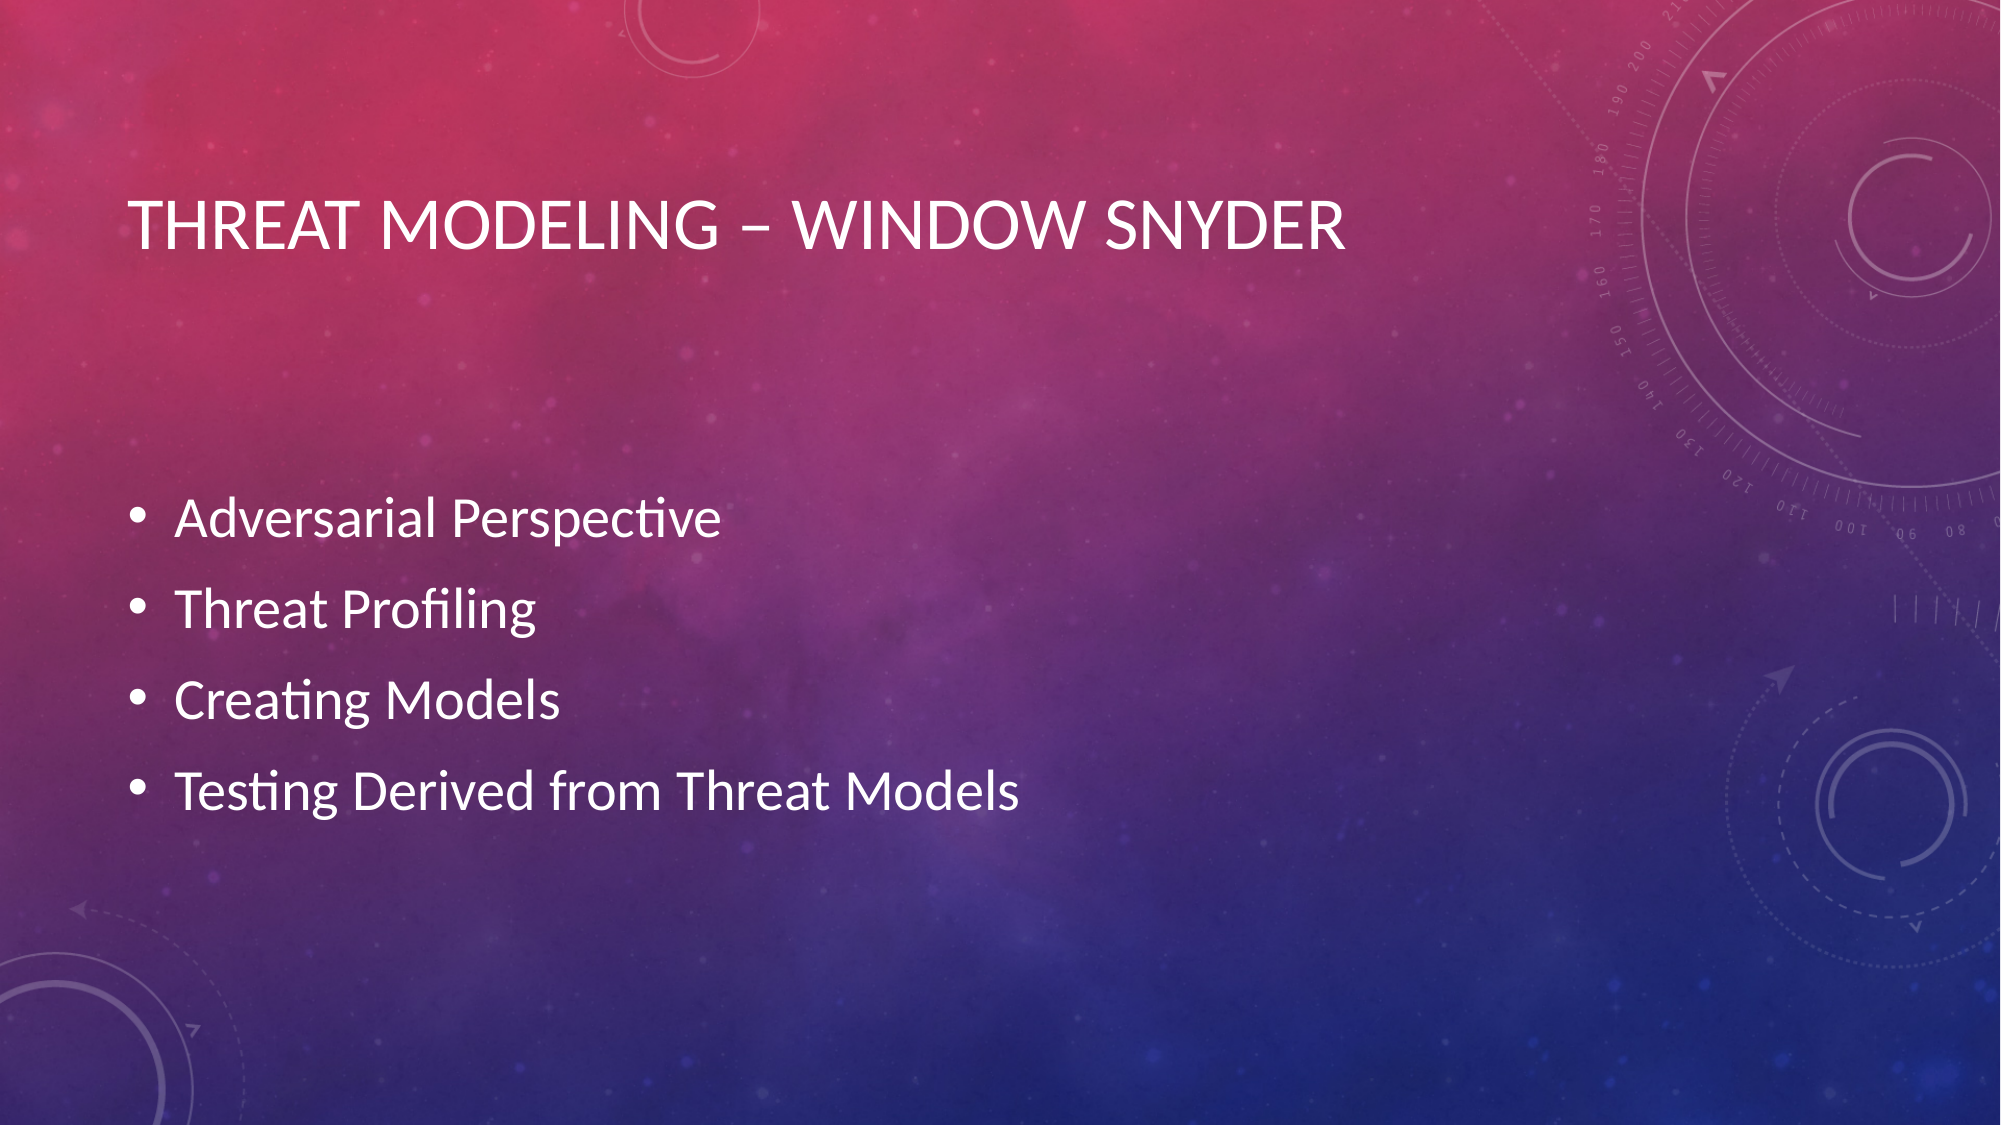

# Threat modeling – Window snyder
Adversarial Perspective
Threat Profiling
Creating Models
Testing Derived from Threat Models